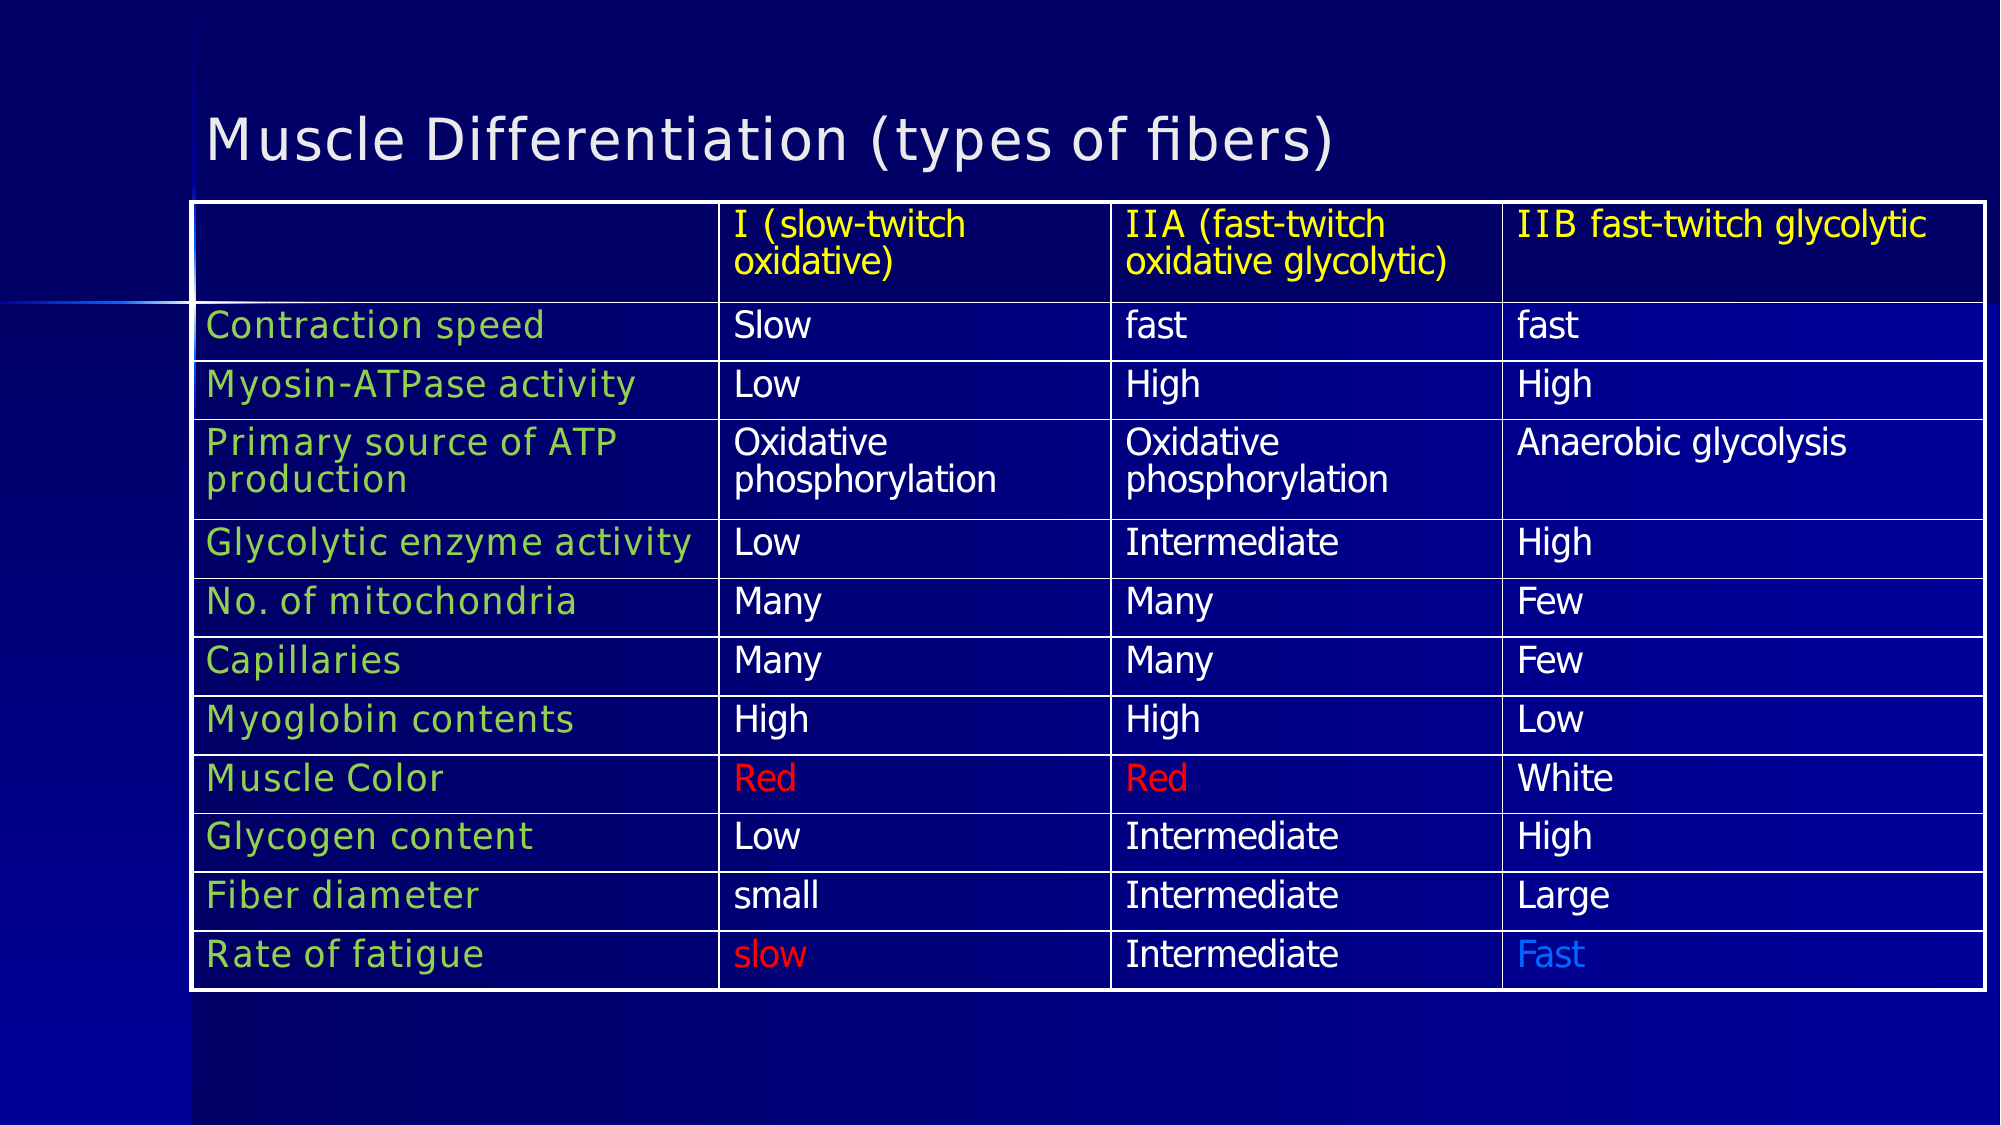

# Muscle Differentiation (types of fibers)
|  | I (slow-twitch oxidative) | IIA (fast-twitch oxidative glycolytic) | IIB fast-twitch glycolytic |
| --- | --- | --- | --- |
| Contraction speed | Slow | fast | fast |
| Myosin-ATPase activity | Low | High | High |
| Primary source of ATP production | Oxidative phosphorylation | Oxidative phosphorylation | Anaerobic glycolysis |
| Glycolytic enzyme activity | Low | Intermediate | High |
| No. of mitochondria | Many | Many | Few |
| Capillaries | Many | Many | Few |
| Myoglobin contents | High | High | Low |
| Muscle Color | Red | Red | White |
| Glycogen content | Low | Intermediate | High |
| Fiber diameter | small | Intermediate | Large |
| Rate of fatigue | slow | Intermediate | Fast |